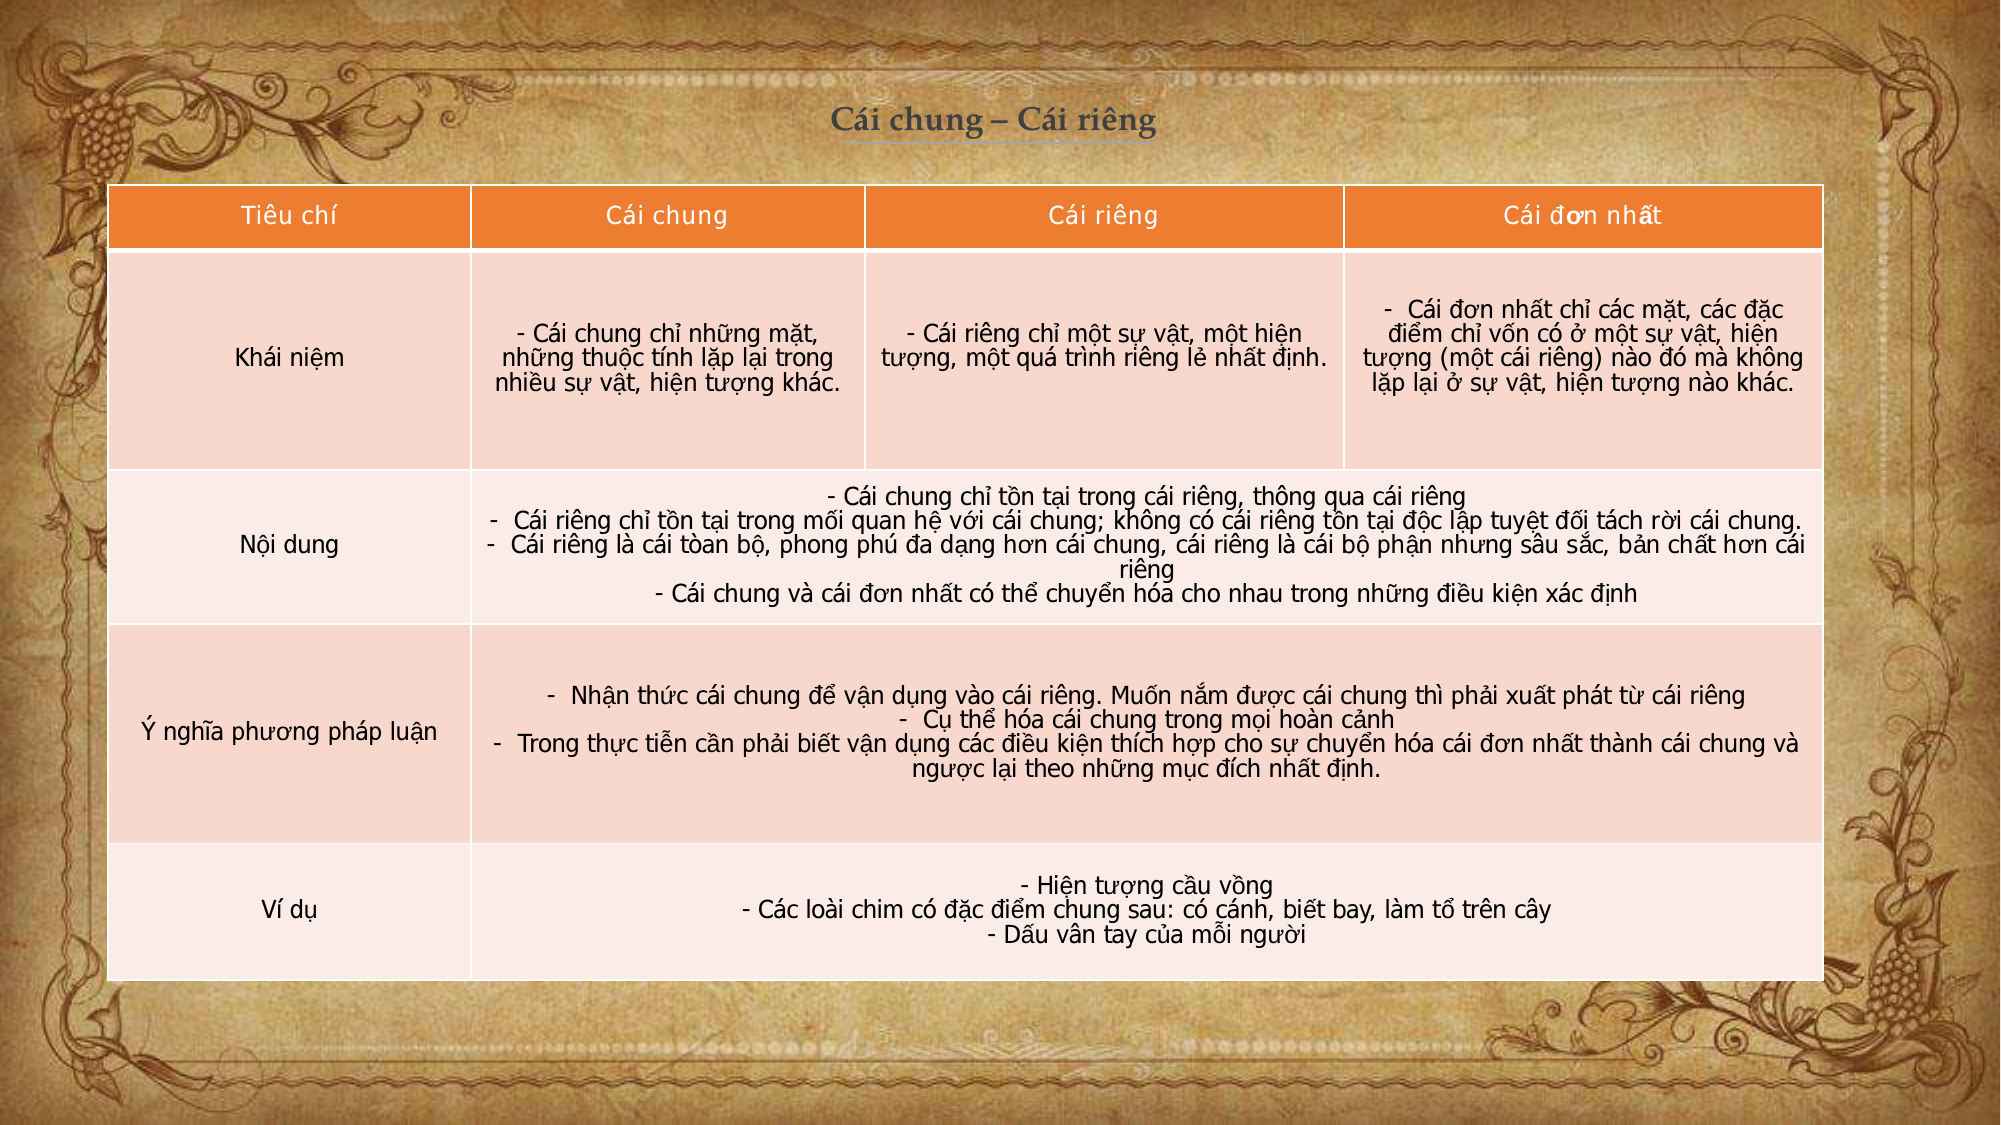

Cái chung – Cái riêng
| Tiêu chí | Cái chung | Cái riêng | Cái đơn nhất |
| --- | --- | --- | --- |
| Khái niệm | - Cái chung chỉ những mặt, những thuộc tính lặp lại trong nhiều sự vật, hiện tượng khác. | - Cái riêng chỉ một sự vật, một hiện tượng, một quá trình riêng lẻ nhất định. | - Cái đơn nhất chỉ các mặt, các đặc điểm chỉ vốn có ở một sự vật, hiện tượng (một cái riêng) nào đó mà không lặp lại ở sự vật, hiện tượng nào khác. |
| Nội dung | - Cái chung chỉ tồn tại trong cái riêng, thông qua cái riêng - Cái riêng chỉ tồn tại trong mối quan hệ với cái chung; không có cái riêng tồn tại độc lập tuyệt đối tách rời cái chung. - Cái riêng là cái tòan bộ, phong phú đa dạng hơn cái chung, cái riêng là cái bộ phận nhưng sâu sắc, bản chất hơn cái riêng - Cái chung và cái đơn nhất có thể chuyển hóa cho nhau trong những điều kiện xác định |  |  |
| Ý nghĩa phương pháp luận | - Nhận thức cái chung để vận dụng vào cái riêng. Muốn nắm được cái chung thì phải xuất phát từ cái riêng - Cụ thể hóa cái chung trong mọi hoàn cảnh - Trong thực tiễn cần phải biết vận dụng các điều kiện thích hợp cho sự chuyển hóa cái đơn nhất thành cái chung và ngược lại theo những mục đích nhất định. |  |  |
| Ví dụ | - Hiện tượng cầu vồng - Các loài chim có đặc điểm chung sau: có cánh, biết bay, làm tổ trên cây - Dấu vân tay của mỗi người |  |  |